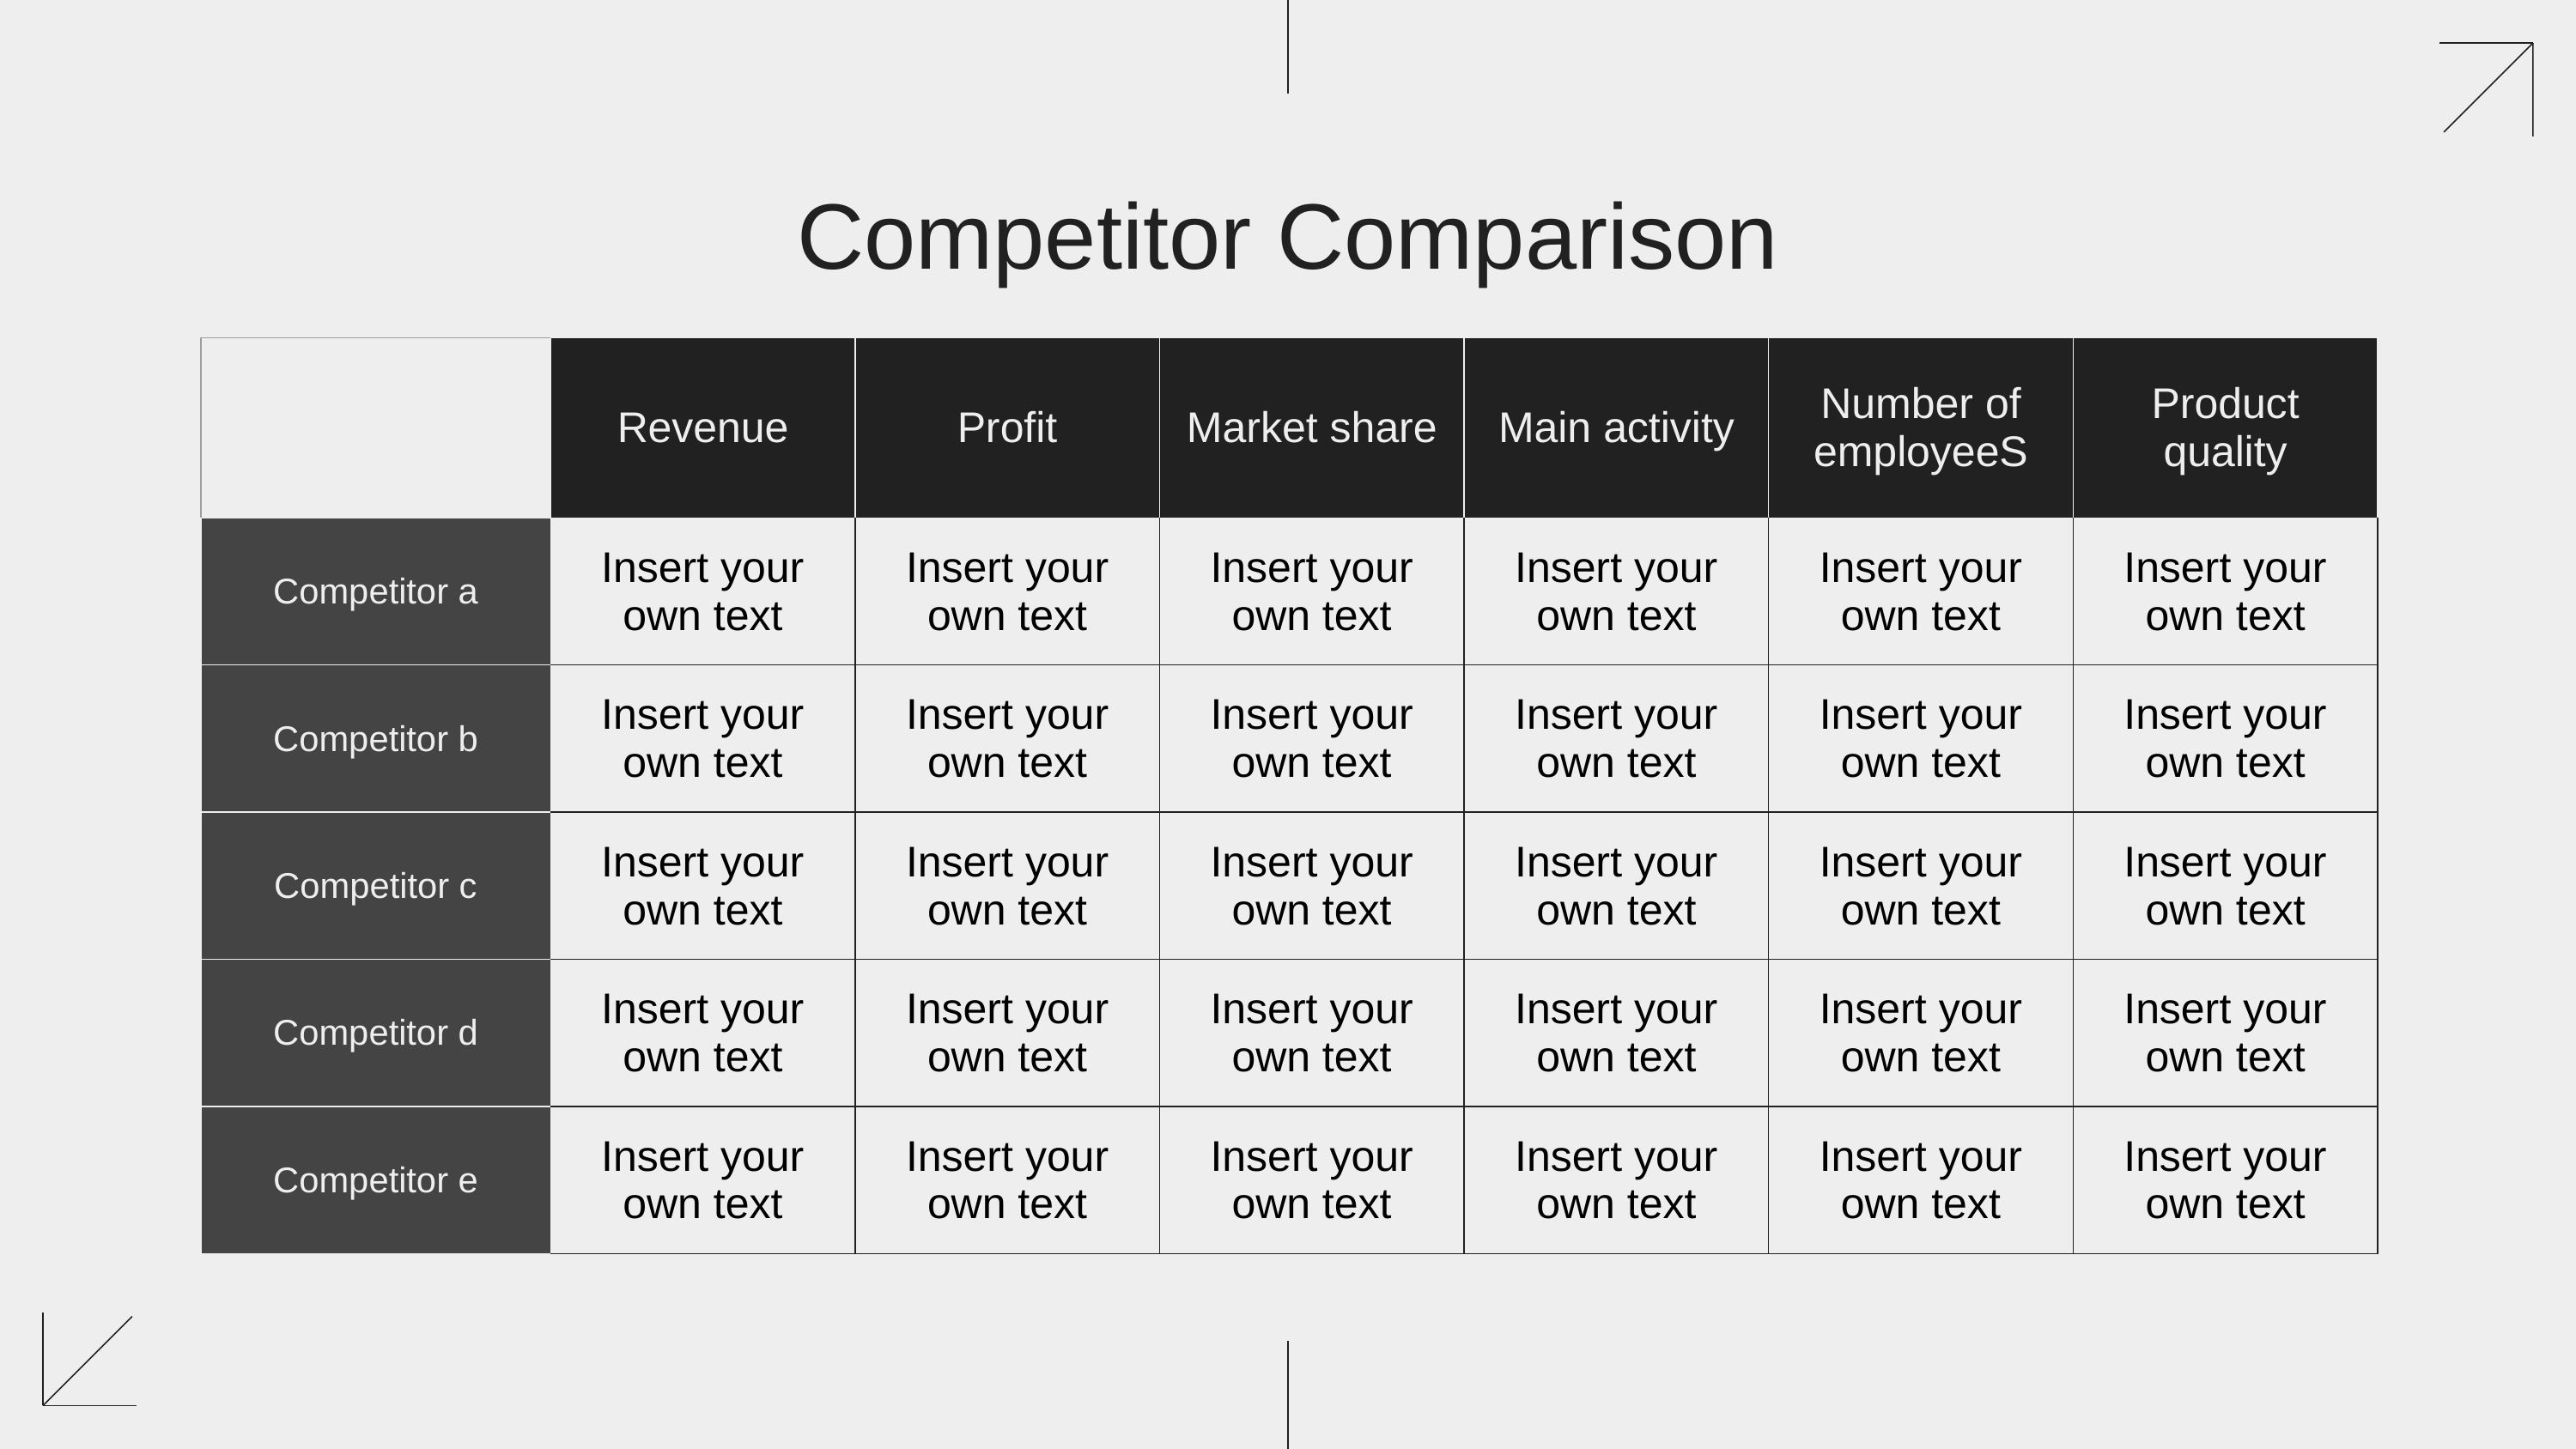

# Competitor Comparison
|  | Revenue | Profit | Market share | Main activity | Number of employeeS | Product quality |
| --- | --- | --- | --- | --- | --- | --- |
| Competitor a | Insert your own text | Insert your own text | Insert your own text | Insert your own text | Insert your own text | Insert your own text |
| Competitor b | Insert your own text | Insert your own text | Insert your own text | Insert your own text | Insert your own text | Insert your own text |
| Competitor c | Insert your own text | Insert your own text | Insert your own text | Insert your own text | Insert your own text | Insert your own text |
| Competitor d | Insert your own text | Insert your own text | Insert your own text | Insert your own text | Insert your own text | Insert your own text |
| Competitor e | Insert your own text | Insert your own text | Insert your own text | Insert your own text | Insert your own text | Insert your own text |